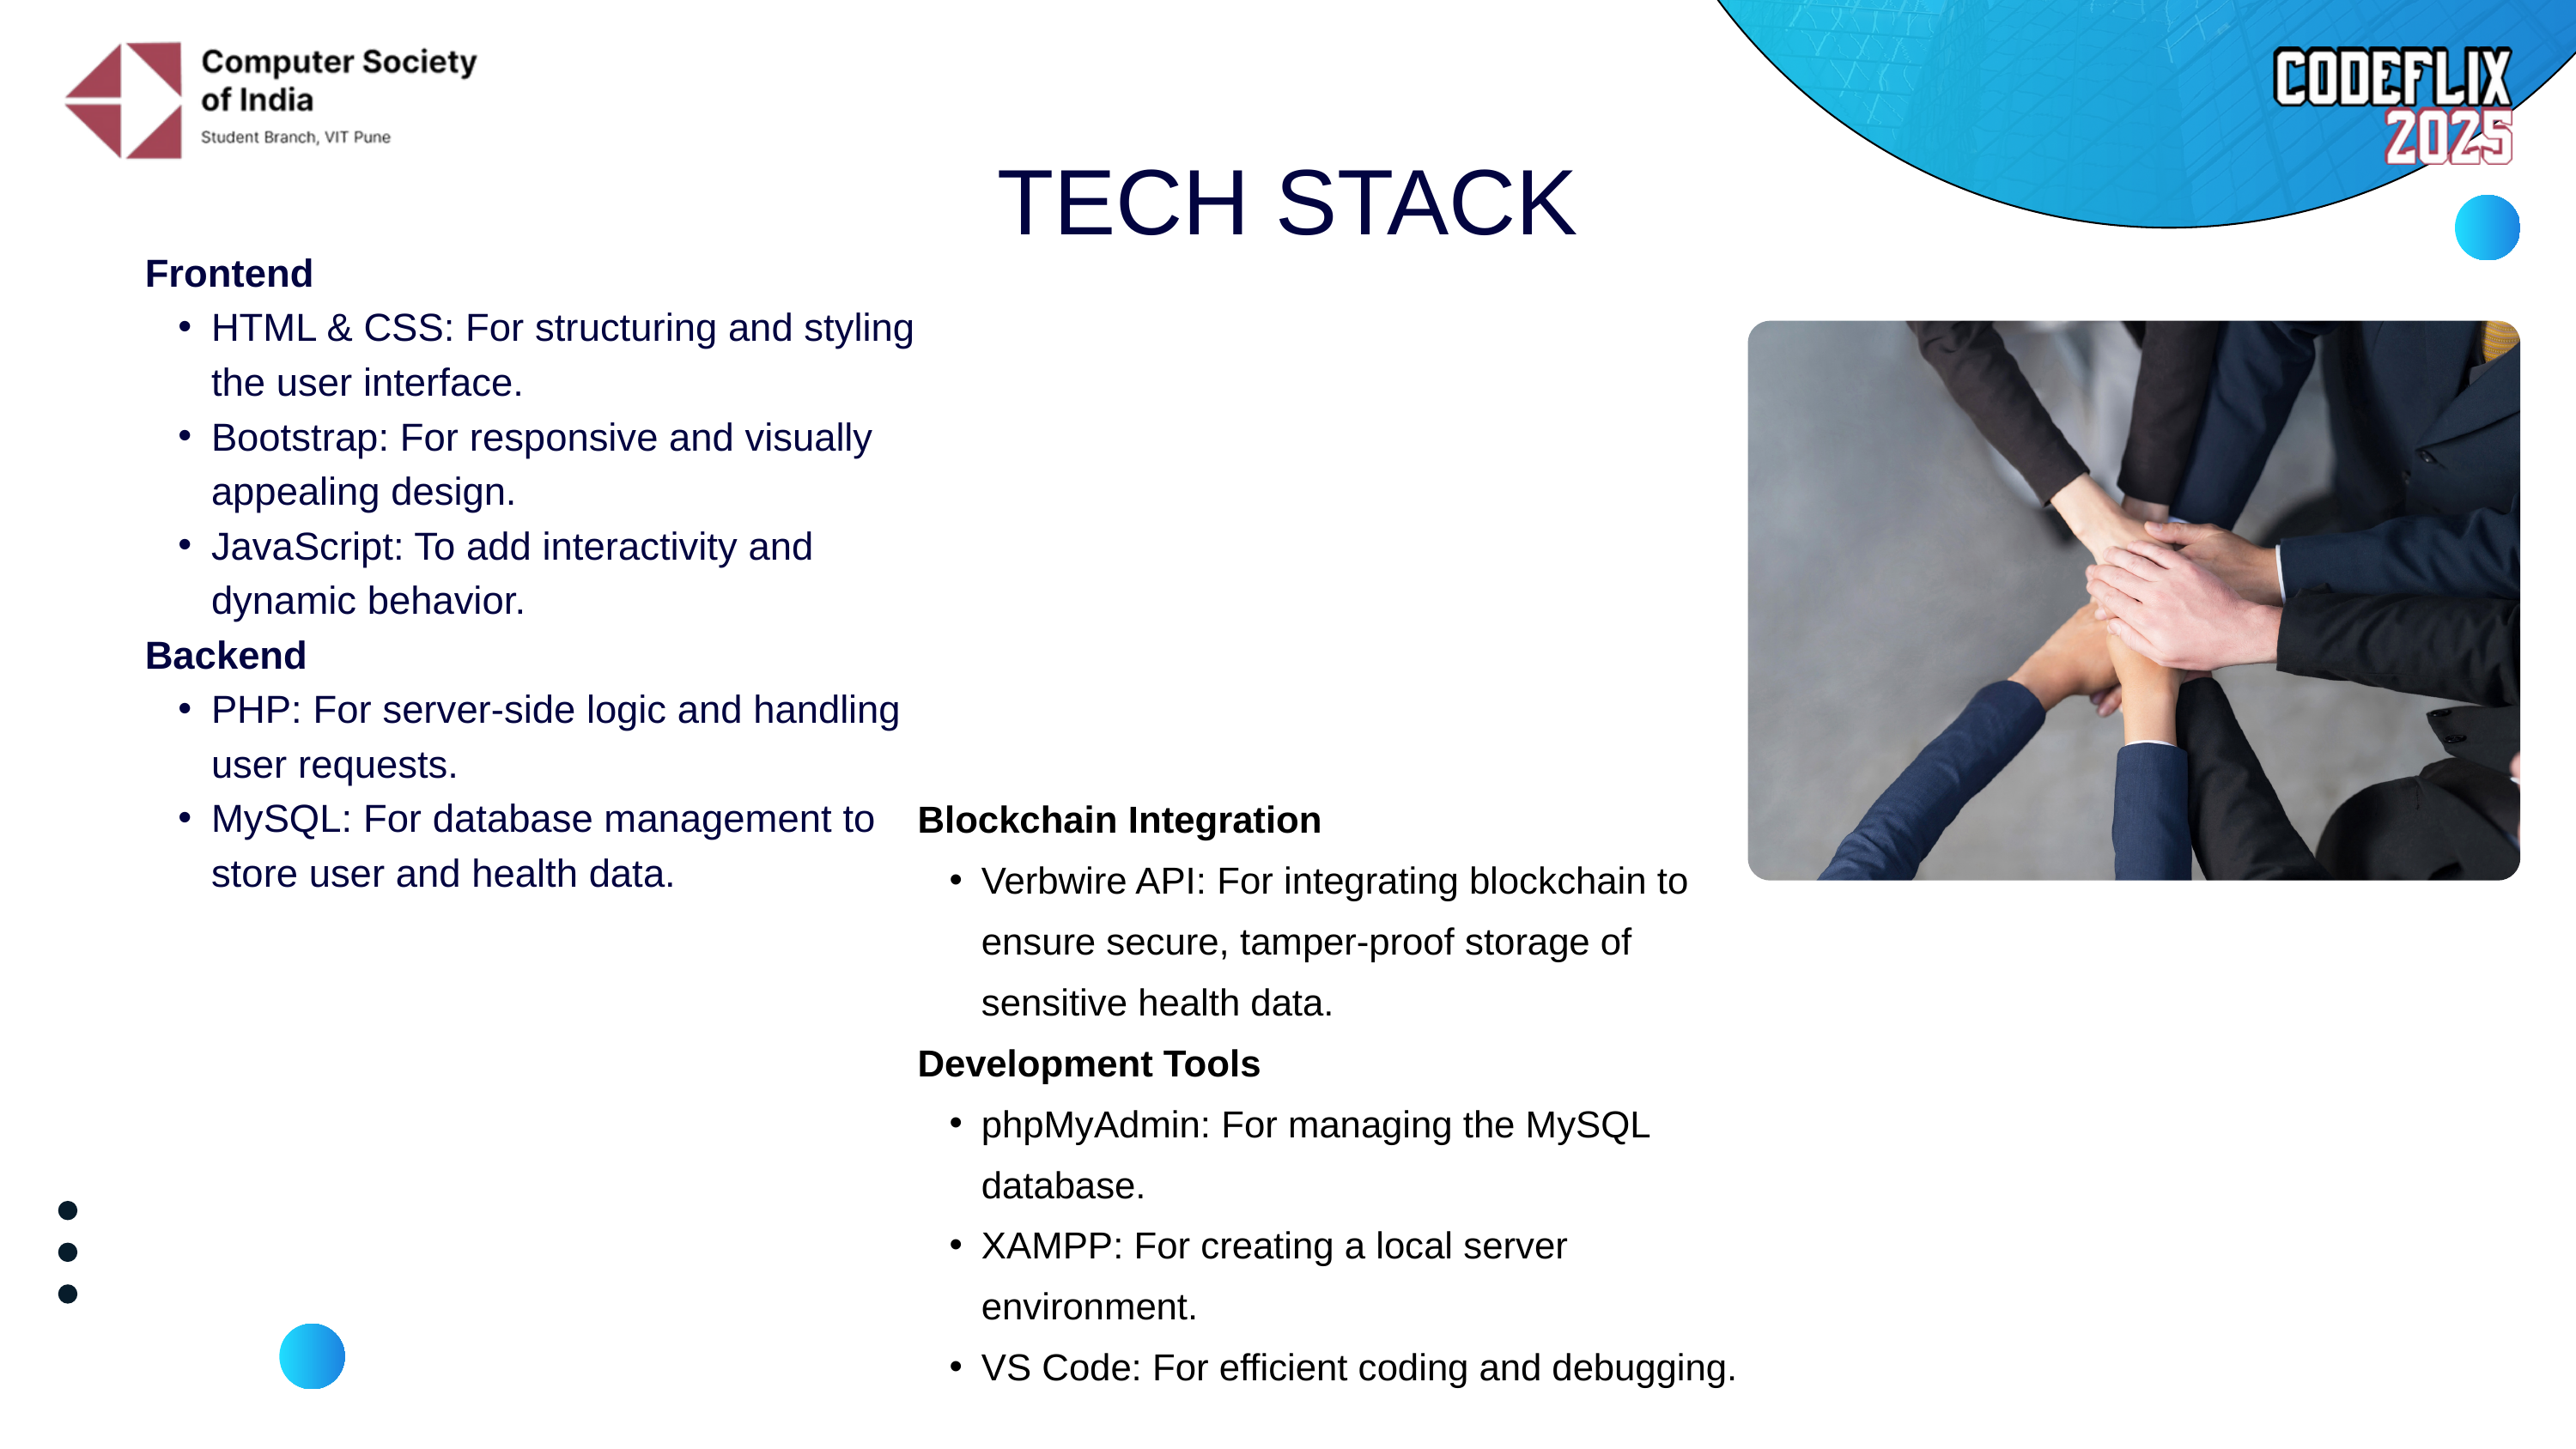

TECH STACK

Frontend
HTML & CSS: For structuring and styling the user interface.
Bootstrap: For responsive and visually appealing design.
JavaScript: To add interactivity and dynamic behavior.
Backend
PHP: For server-side logic and handling user requests.
MySQL: For database management to store user and health data.

Blockchain Integration
Verbwire API: For integrating blockchain to ensure secure, tamper-proof storage of sensitive health data.
Development Tools
phpMyAdmin: For managing the MySQL database.
XAMPP: For creating a local server environment.
VS Code: For efficient coding and debugging.